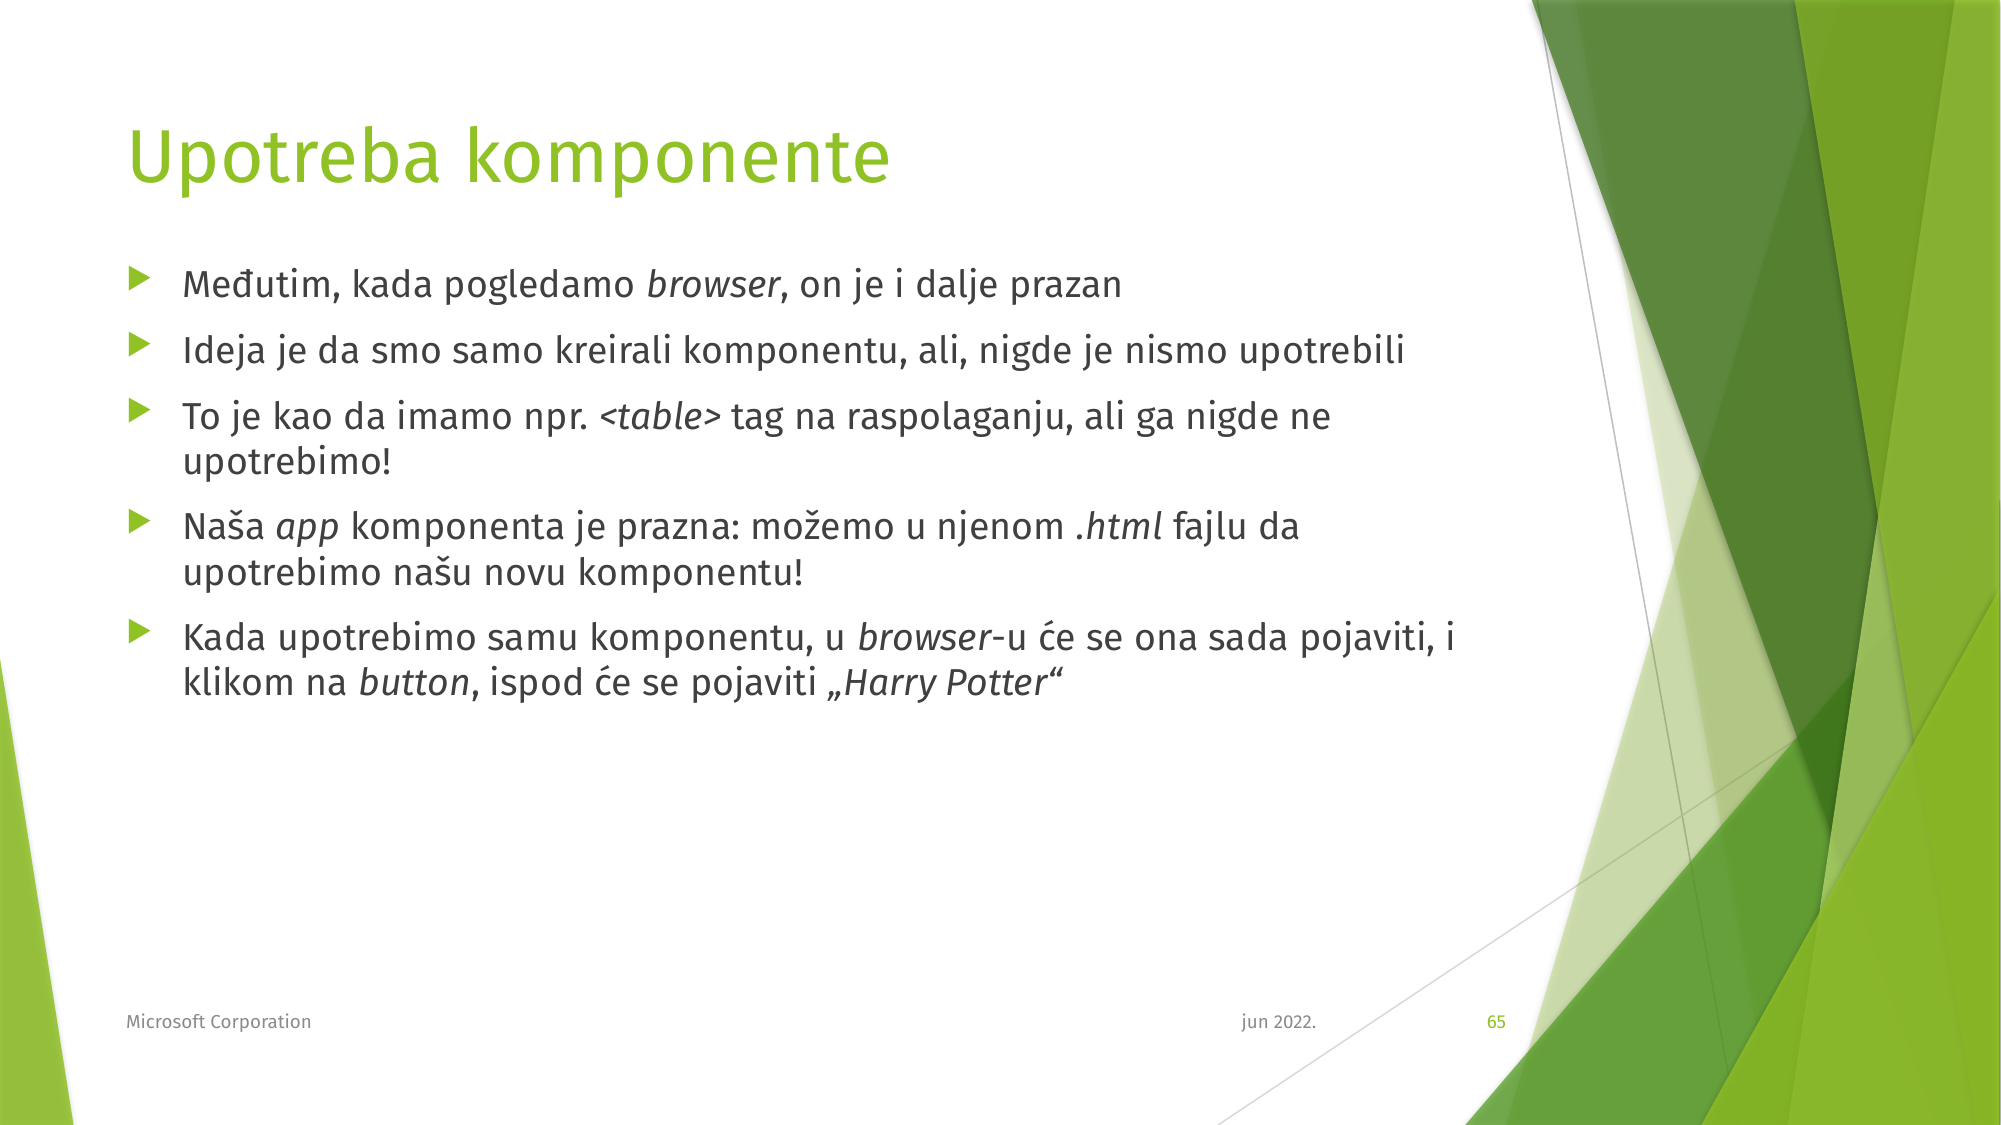

# Upotreba komponente
Međutim, kada pogledamo browser, on je i dalje prazan
Ideja je da smo samo kreirali komponentu, ali, nigde je nismo upotrebili
To je kao da imamo npr. <table> tag na raspolaganju, ali ga nigde ne upotrebimo!
Naša app komponenta je prazna: možemo u njenom .html fajlu da upotrebimo našu novu komponentu!
Kada upotrebimo samu komponentu, u browser-u će se ona sada pojaviti, i klikom na button, ispod će se pojaviti „Harry Potter“
Microsoft Corporation
jun 2022.
65